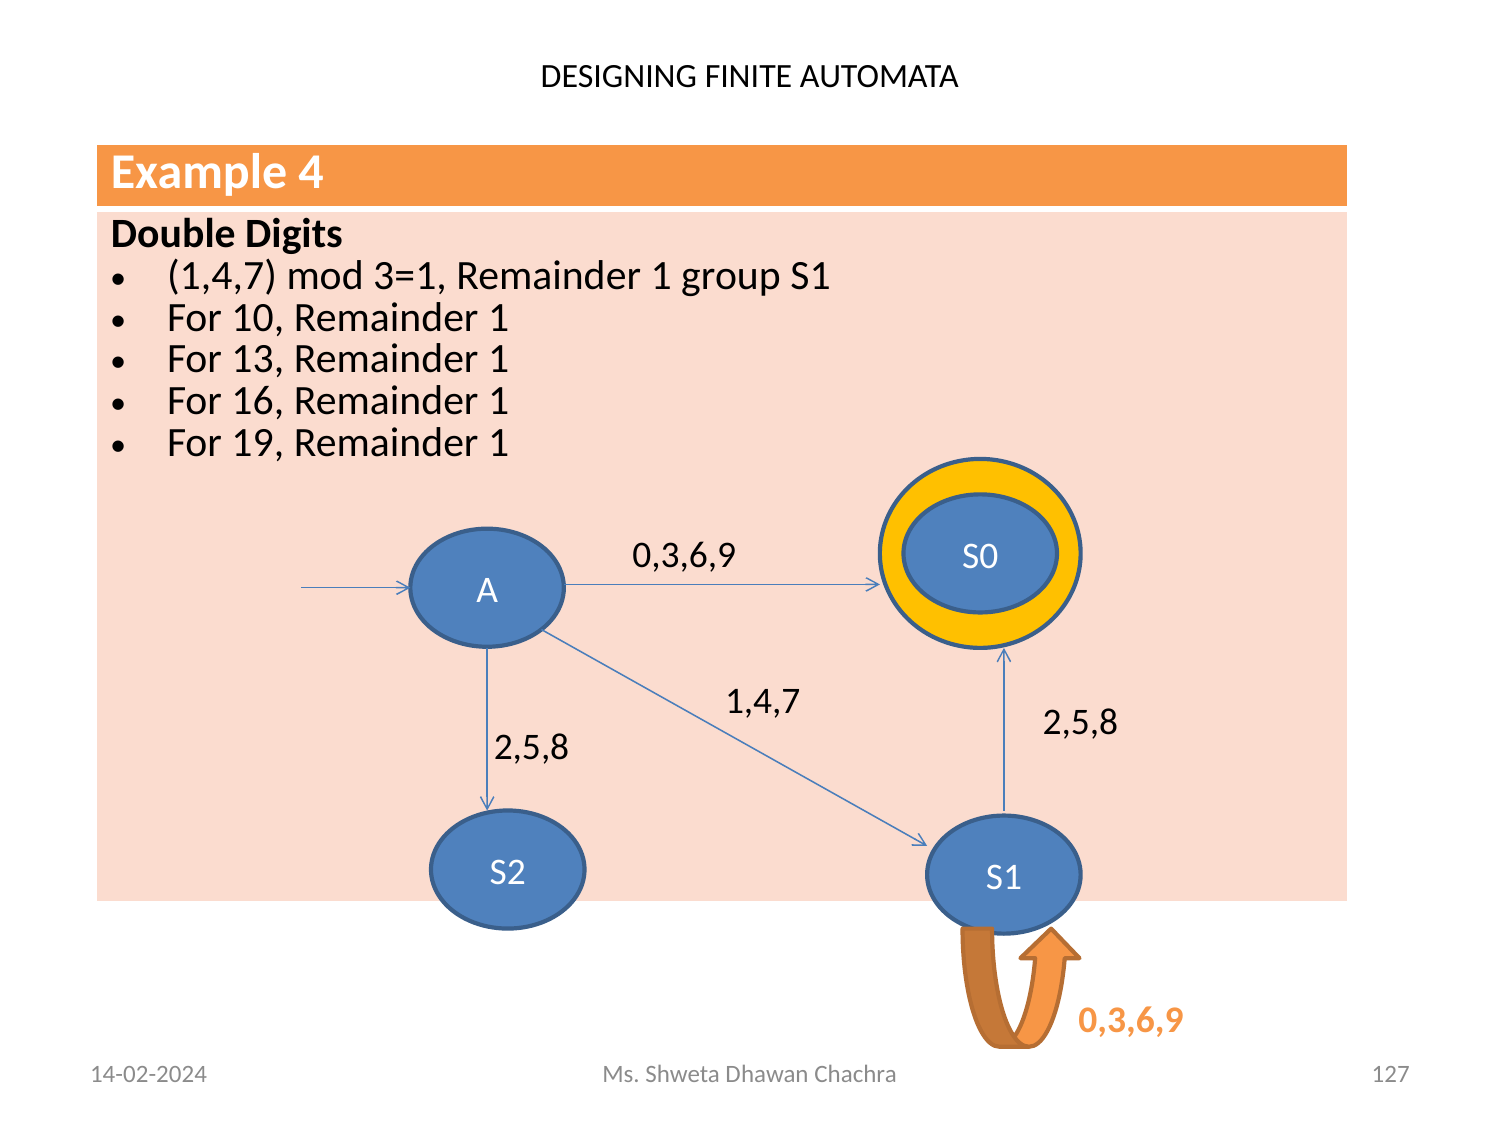

# DESIGNING FINITE AUTOMATA
| Example 4 |
| --- |
| Double Digits (1,4,7) mod 3=1, Remainder 1 group S1 For 10, Remainder 1 For 13, Remainder 1 For 16, Remainder 1 For 19, Remainder 1 |

S0
0,3,6,9
A
1,4,7
2,5,8
2,5,8
S2
S1

0,3,6,9
14-02-2024
Ms. Shweta Dhawan Chachra
127